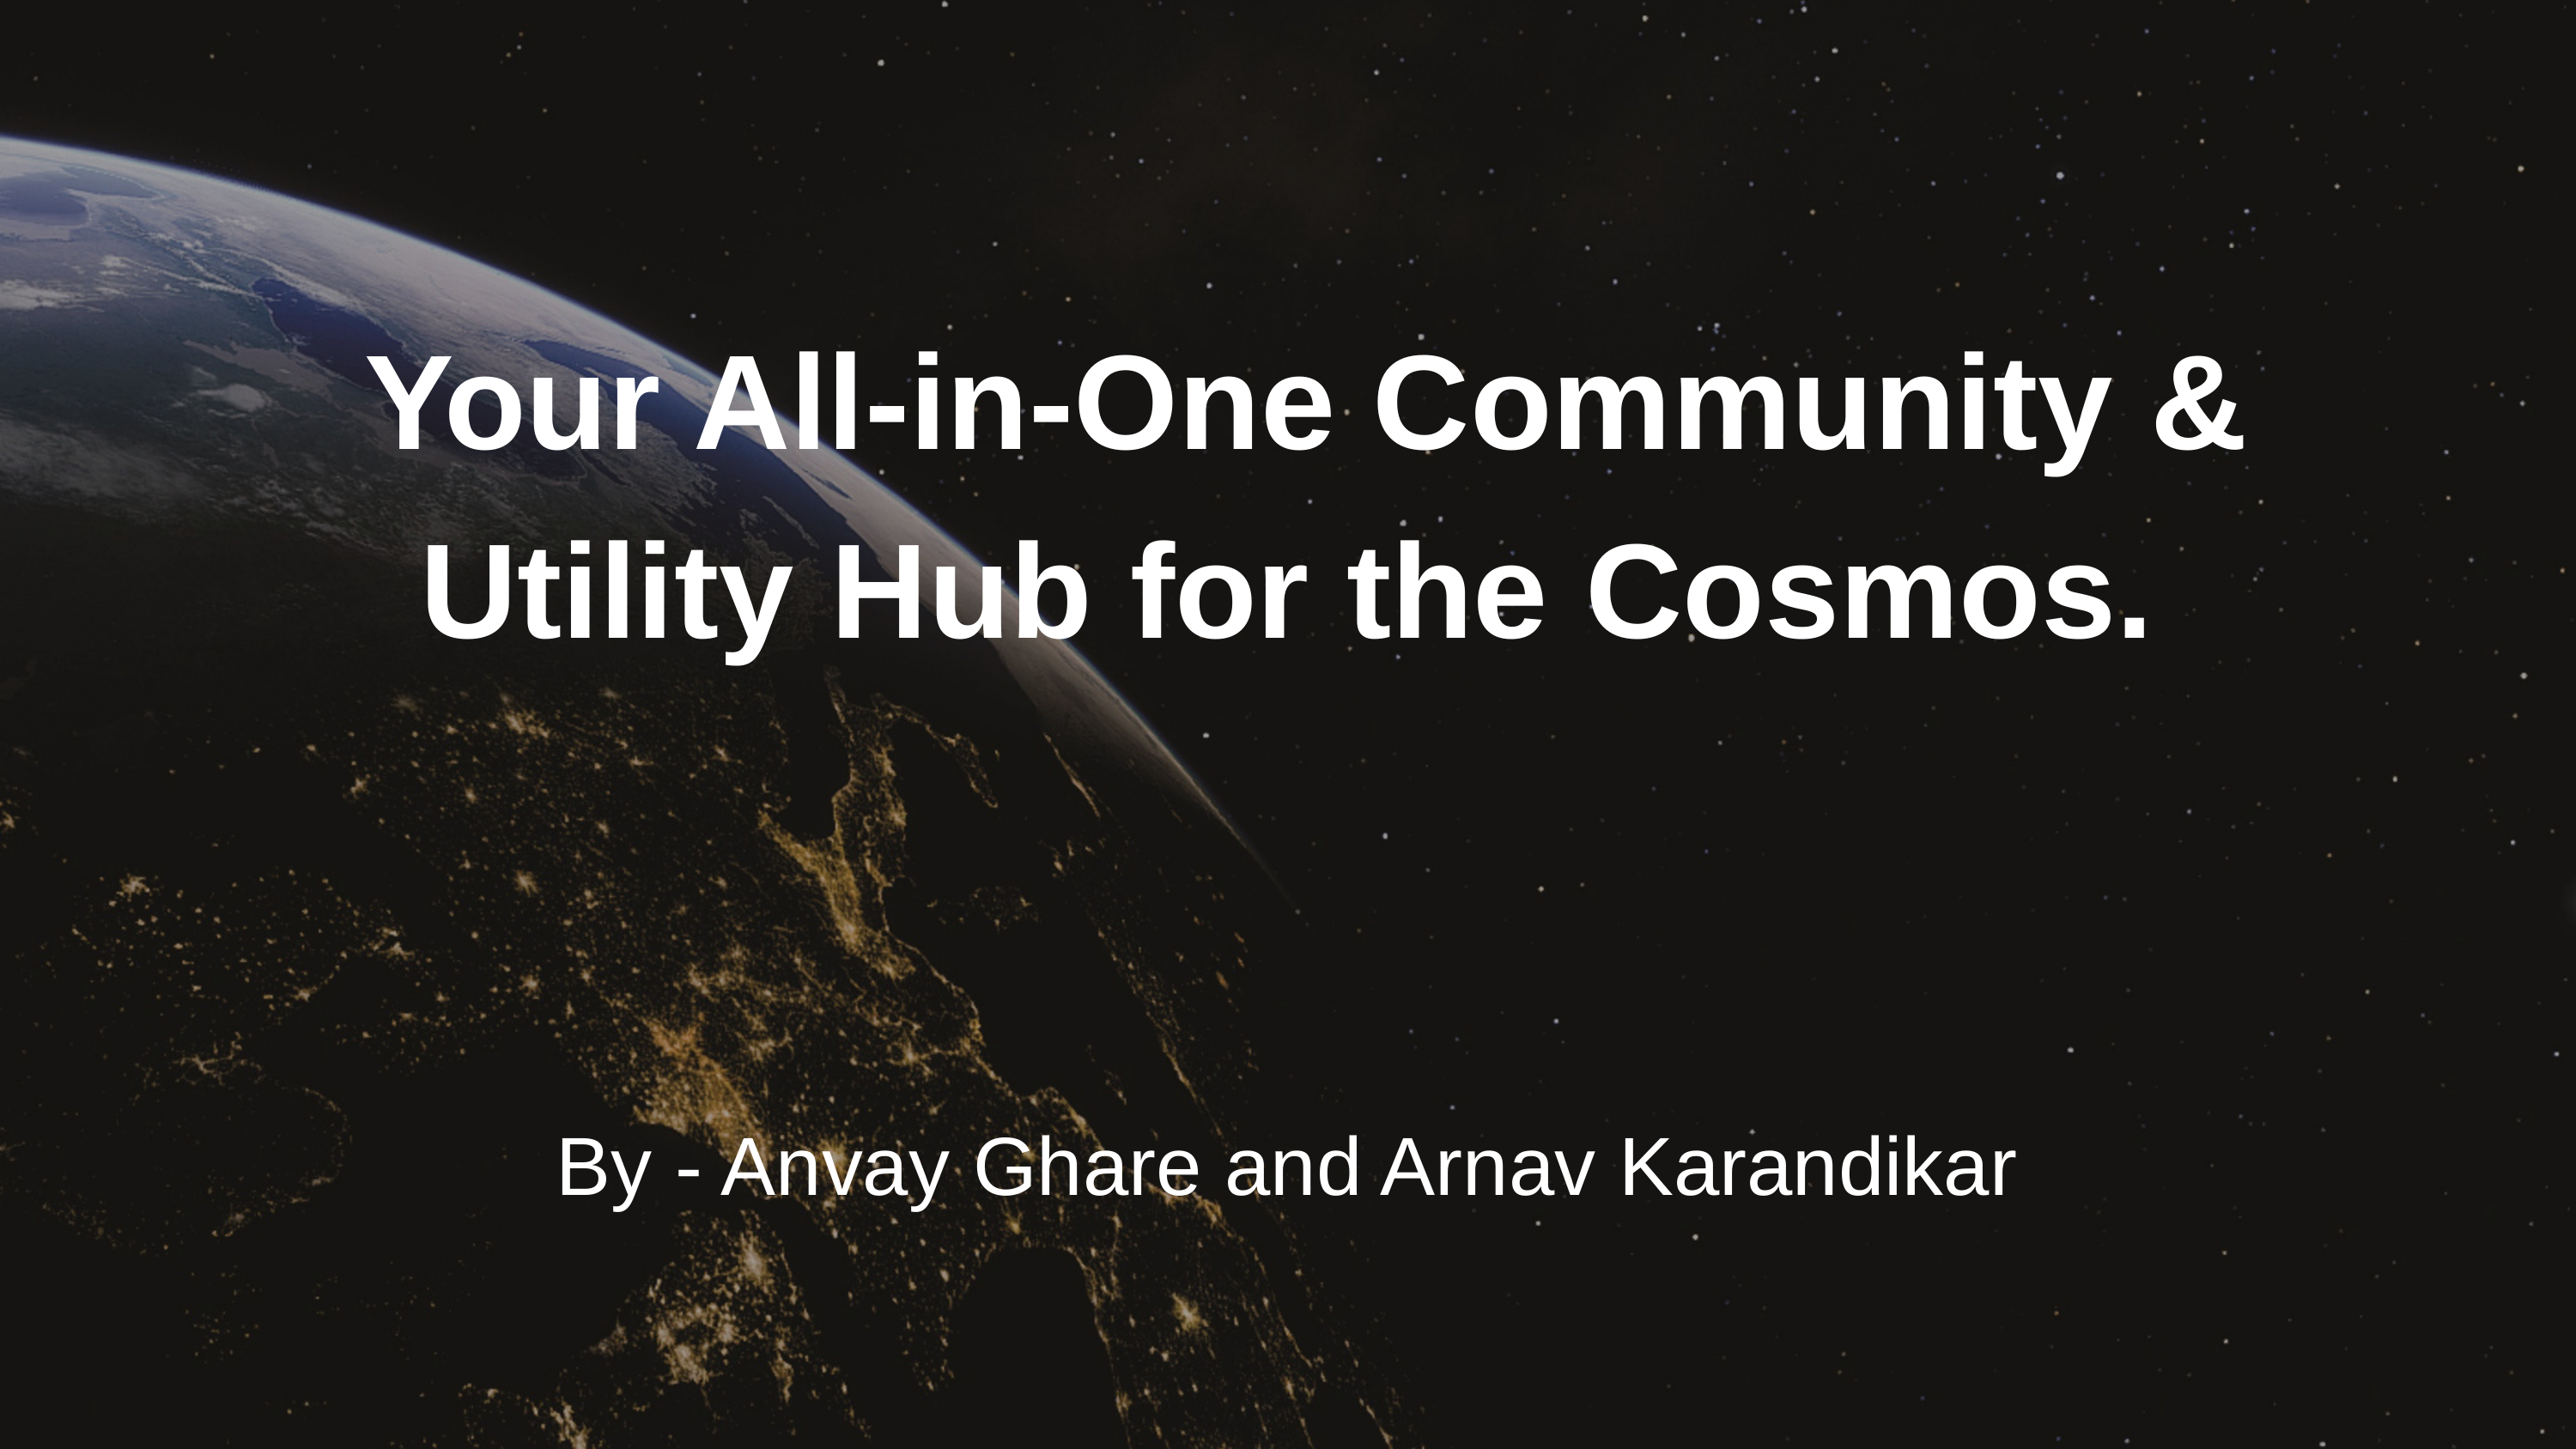

Your All-in-One Community & Utility Hub for the Cosmos.
By - Anvay Ghare and Arnav Karandikar